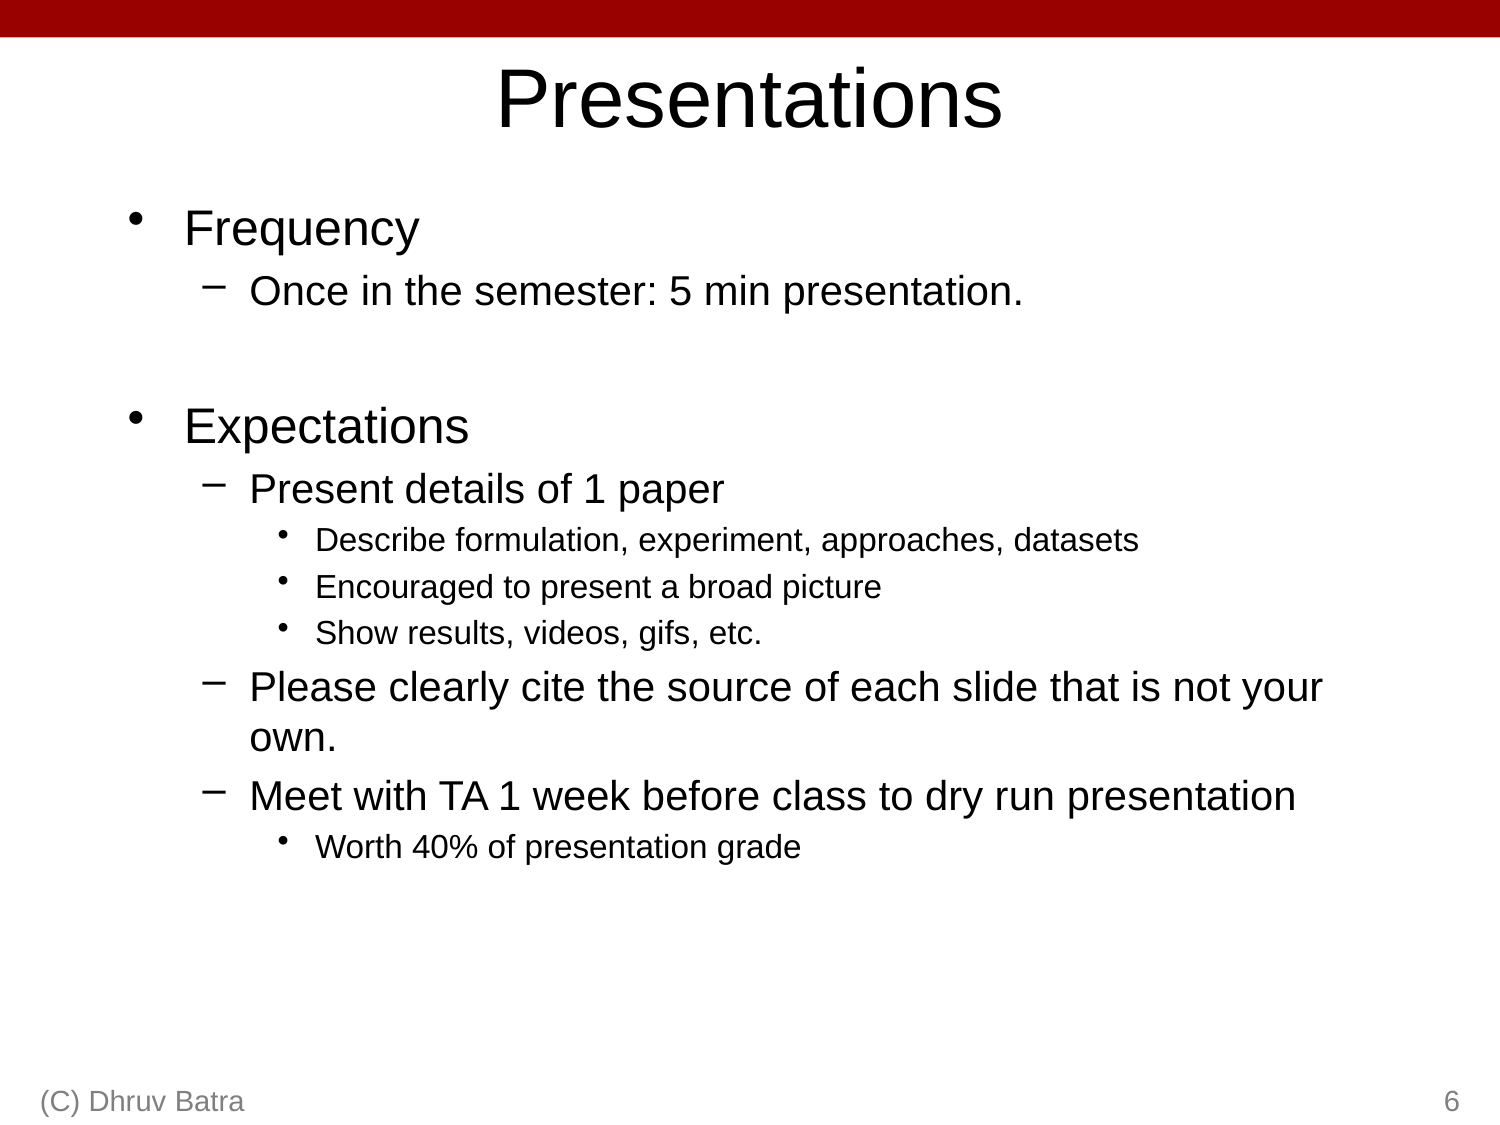

# Presentations
Frequency
Once in the semester: 5 min presentation.

Expectations
Present details of 1 paper
Describe formulation, experiment, approaches, datasets
Encouraged to present a broad picture
Show results, videos, gifs, etc.
Please clearly cite the source of each slide that is not your own.
Meet with TA 1 week before class to dry run presentation
Worth 40% of presentation grade
(C) Dhruv Batra
6